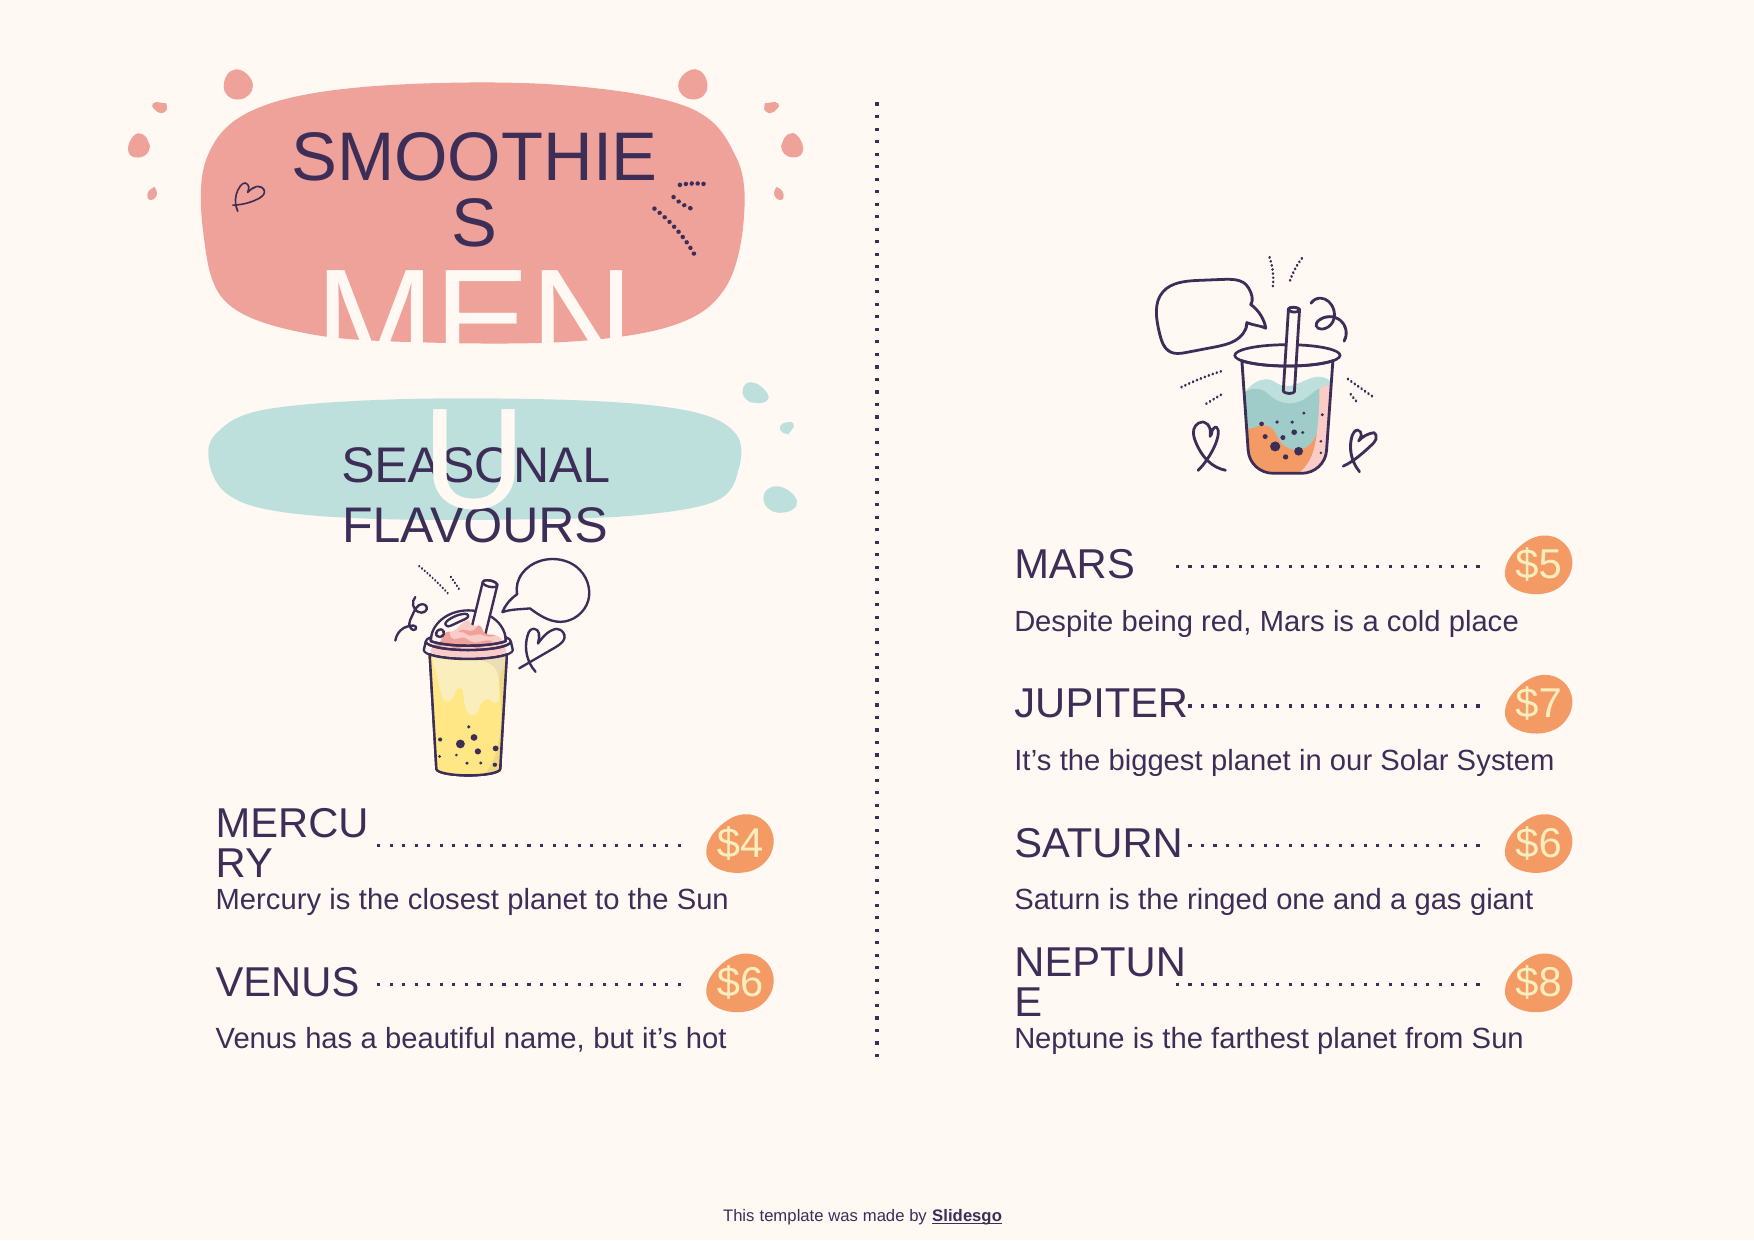

SMOOTHIES
MENU

SEASONAL FLAVOURS

# MARS
$5

Despite being red, Mars is a cold place

JUPITER
$7
It’s the biggest planet in our Solar System

MERCURY
$4
SATURN
$6
Mercury is the closest planet to the Sun
Saturn is the ringed one and a gas giant

VENUS
$6
NEPTUNE
$8
Venus has a beautiful name, but it’s hot
Neptune is the farthest planet from Sun